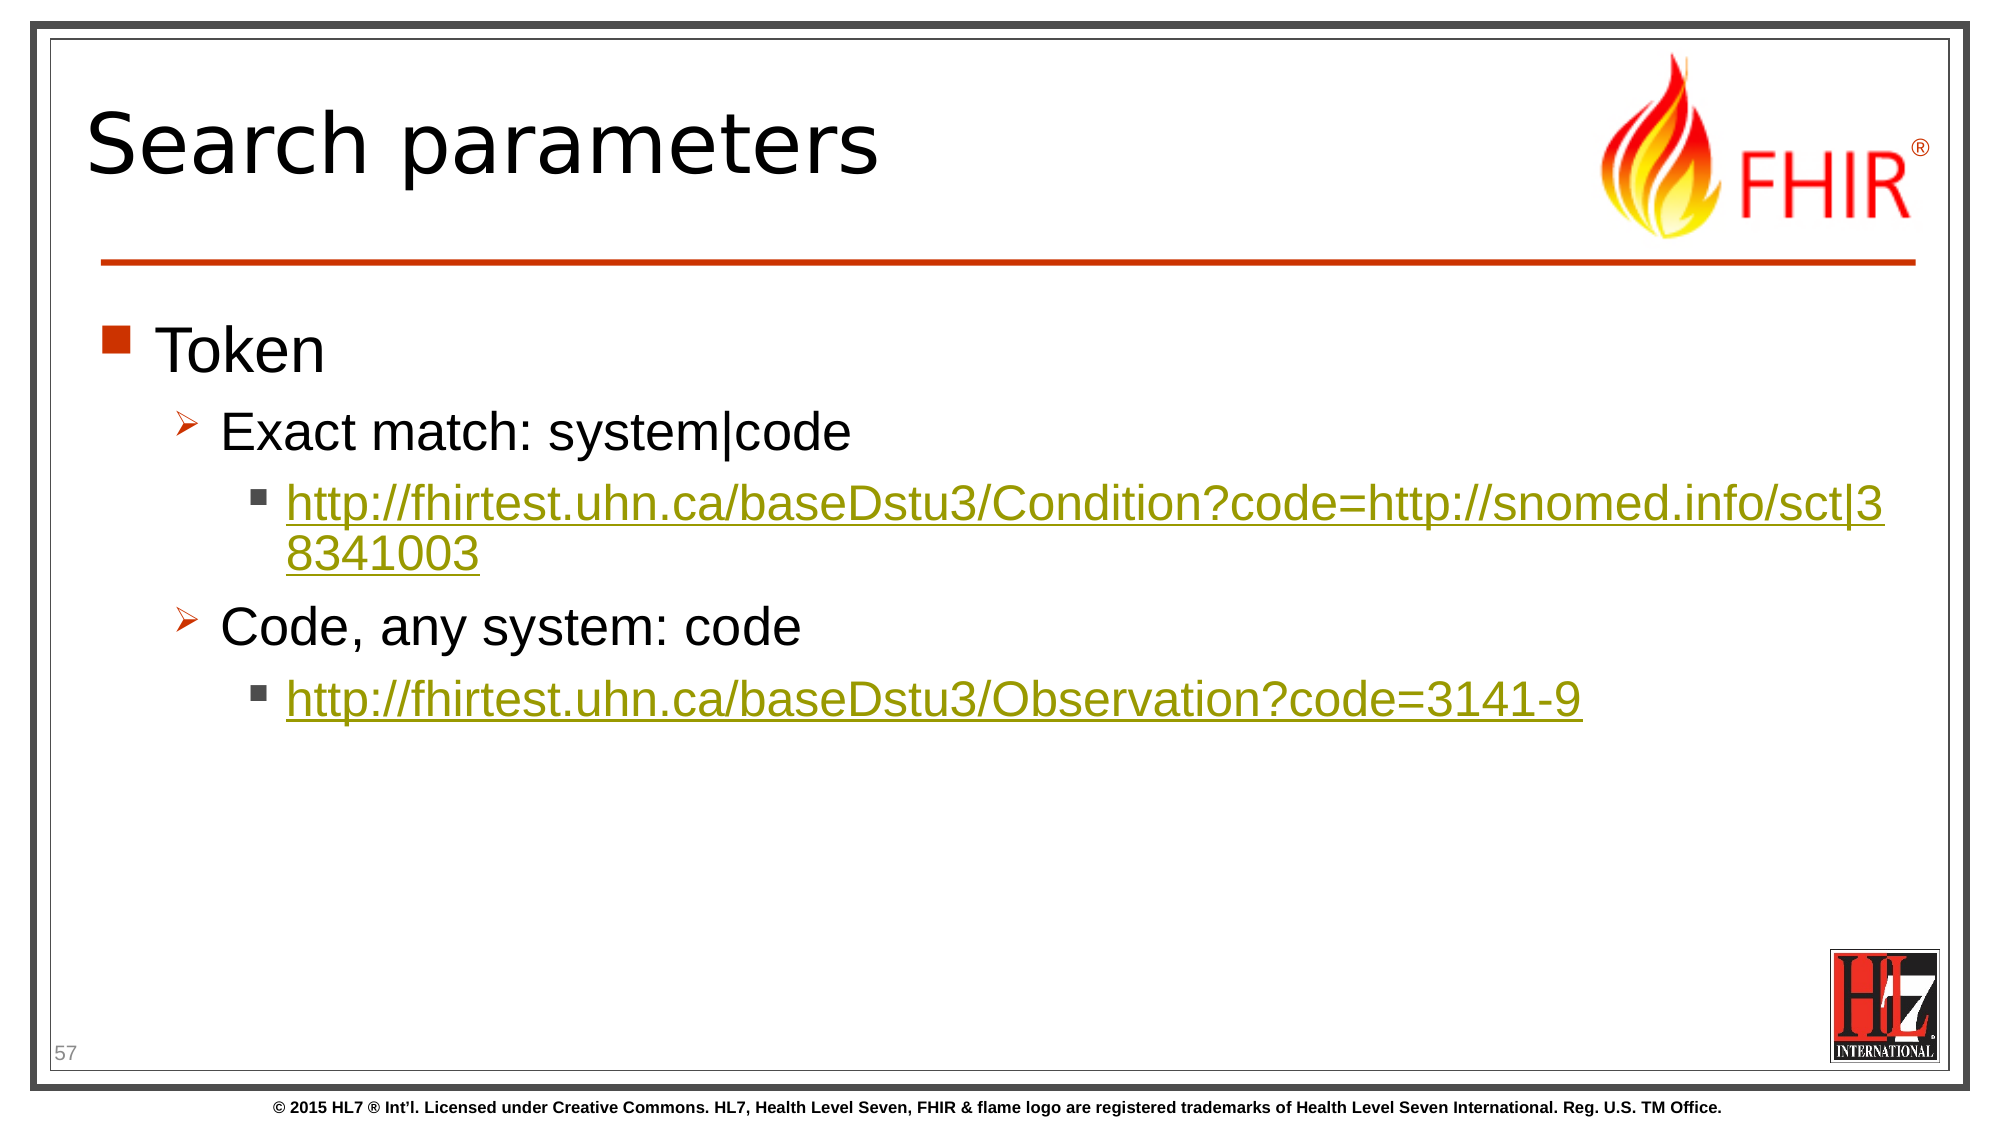

# Search parameters
Token
Exact match: system|code
http://fhirtest.uhn.ca/baseDstu3/Condition?code=http://snomed.info/sct|38341003
Code, any system: code
http://fhirtest.uhn.ca/baseDstu3/Observation?code=3141-9
57